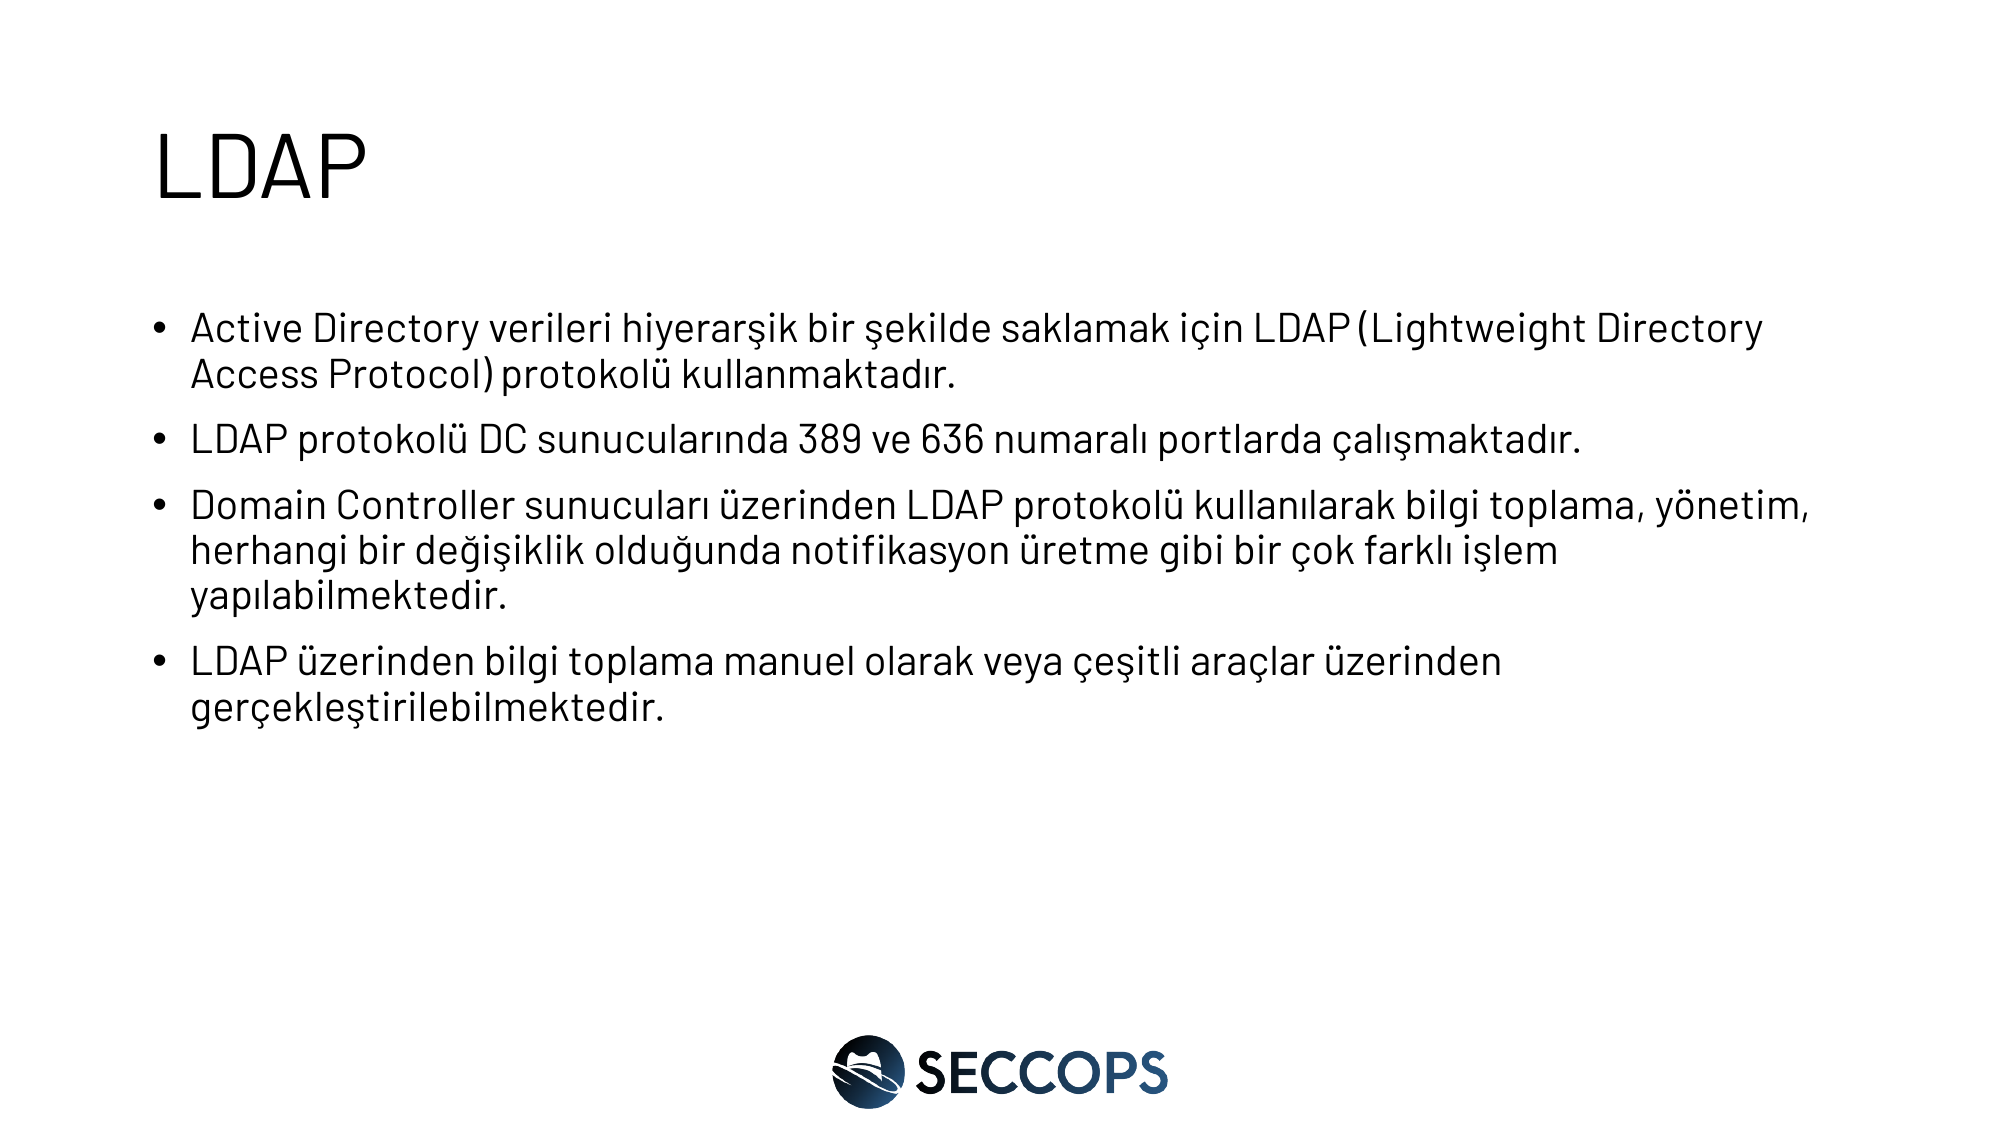

# LDAP
Active Directory verileri hiyerarşik bir şekilde saklamak için LDAP (Lightweight Directory Access Protocol) protokolü kullanmaktadır.
LDAP protokolü DC sunucularında 389 ve 636 numaralı portlarda çalışmaktadır.
Domain Controller sunucuları üzerinden LDAP protokolü kullanılarak bilgi toplama, yönetim, herhangi bir değişiklik olduğunda notifikasyon üretme gibi bir çok farklı işlem yapılabilmektedir.
LDAP üzerinden bilgi toplama manuel olarak veya çeşitli araçlar üzerinden gerçekleştirilebilmektedir.